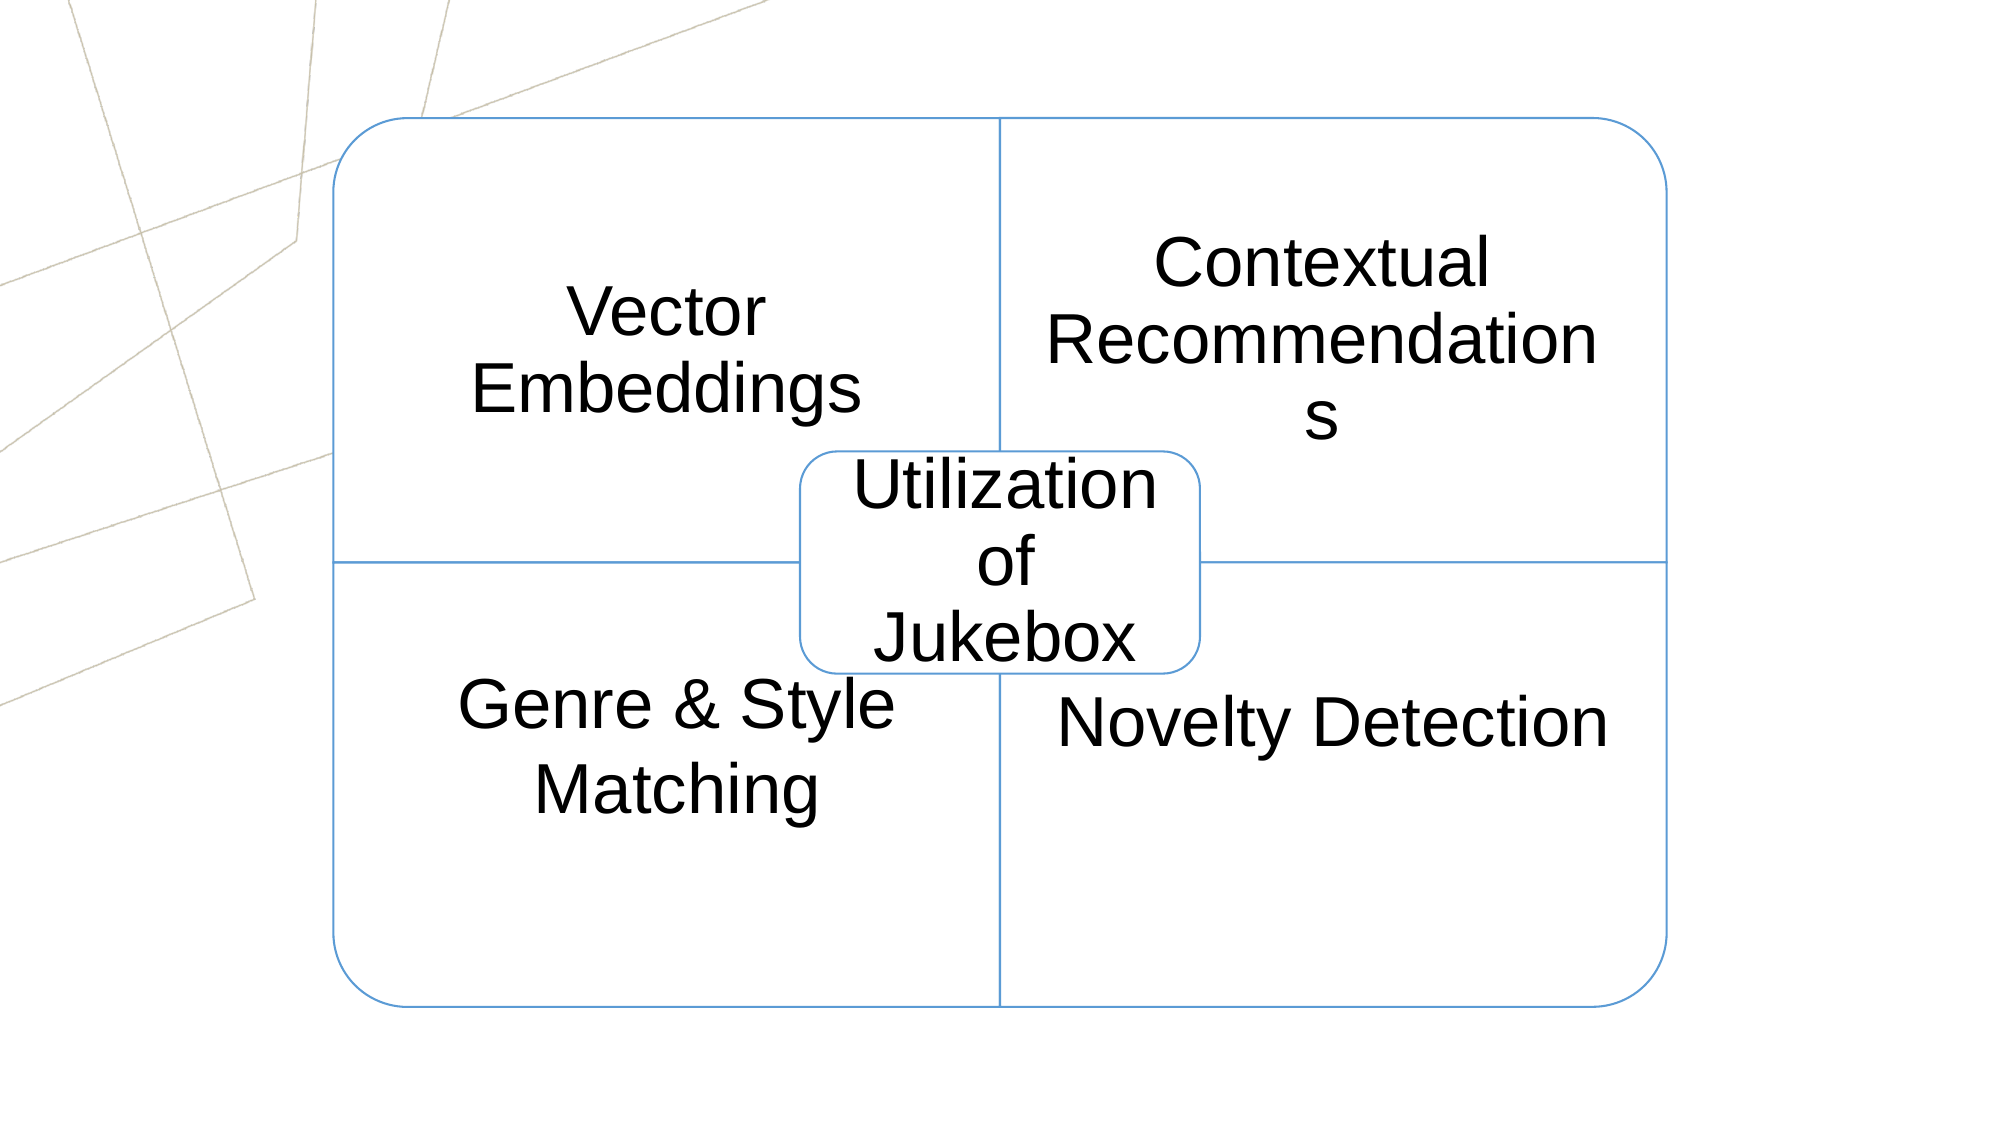

Vector Embeddings
Contextual Recommendations
Genre & Style Matching

Novelty Detection

Utilization of Jukebox